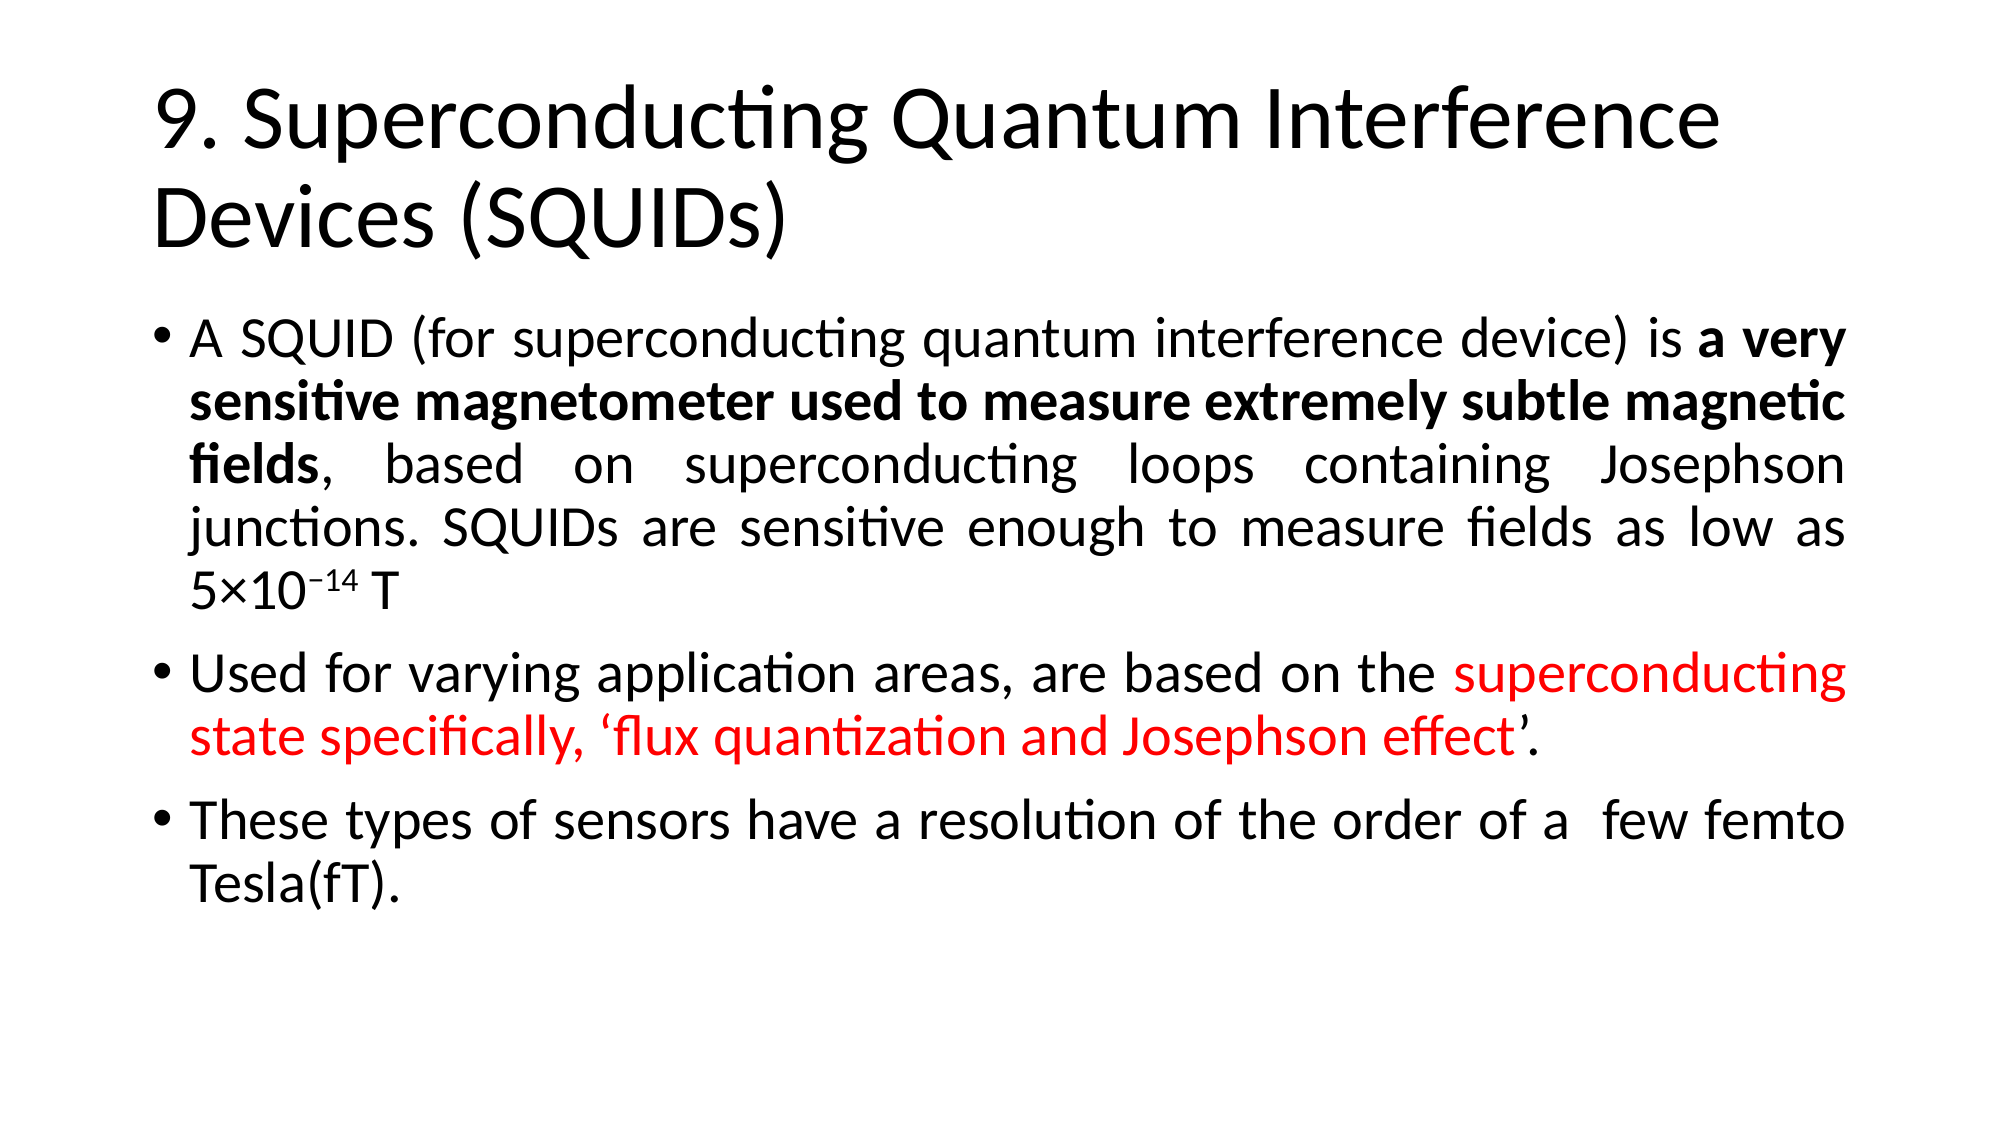

# 9. Superconducting Quantum Interference Devices (SQUIDs)
A SQUID (for superconducting quantum interference device) is a very sensitive magnetometer used to measure extremely subtle magnetic fields, based on superconducting loops containing Josephson junctions. SQUIDs are sensitive enough to measure fields as low as 5×10−14 T
Used for varying application areas, are based on the superconducting state specifically, ‘flux quantization and Josephson effect’.
These types of sensors have a resolution of the order of a  few femto Tesla(fT).